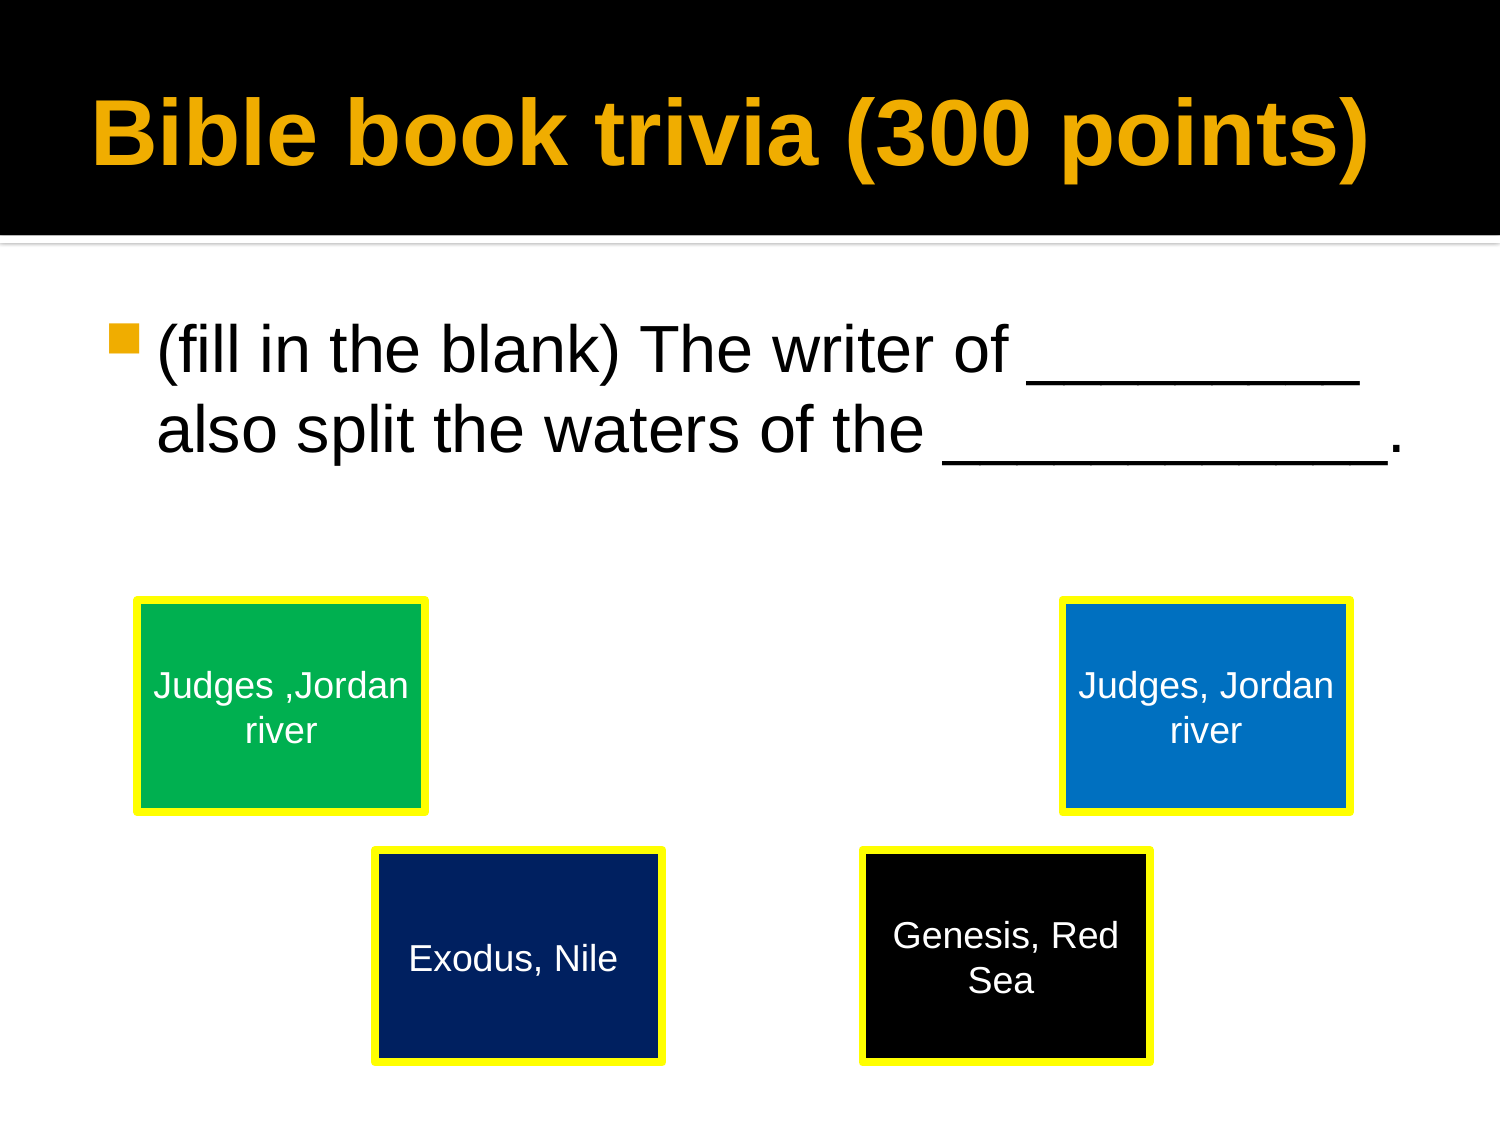

# Bible book trivia (300 points)
(fill in the blank) The writer of _________ also split the waters of the ____________.
Judges ,Jordan river
Judges, Jordan river
Exodus, Nile
Genesis, Red Sea